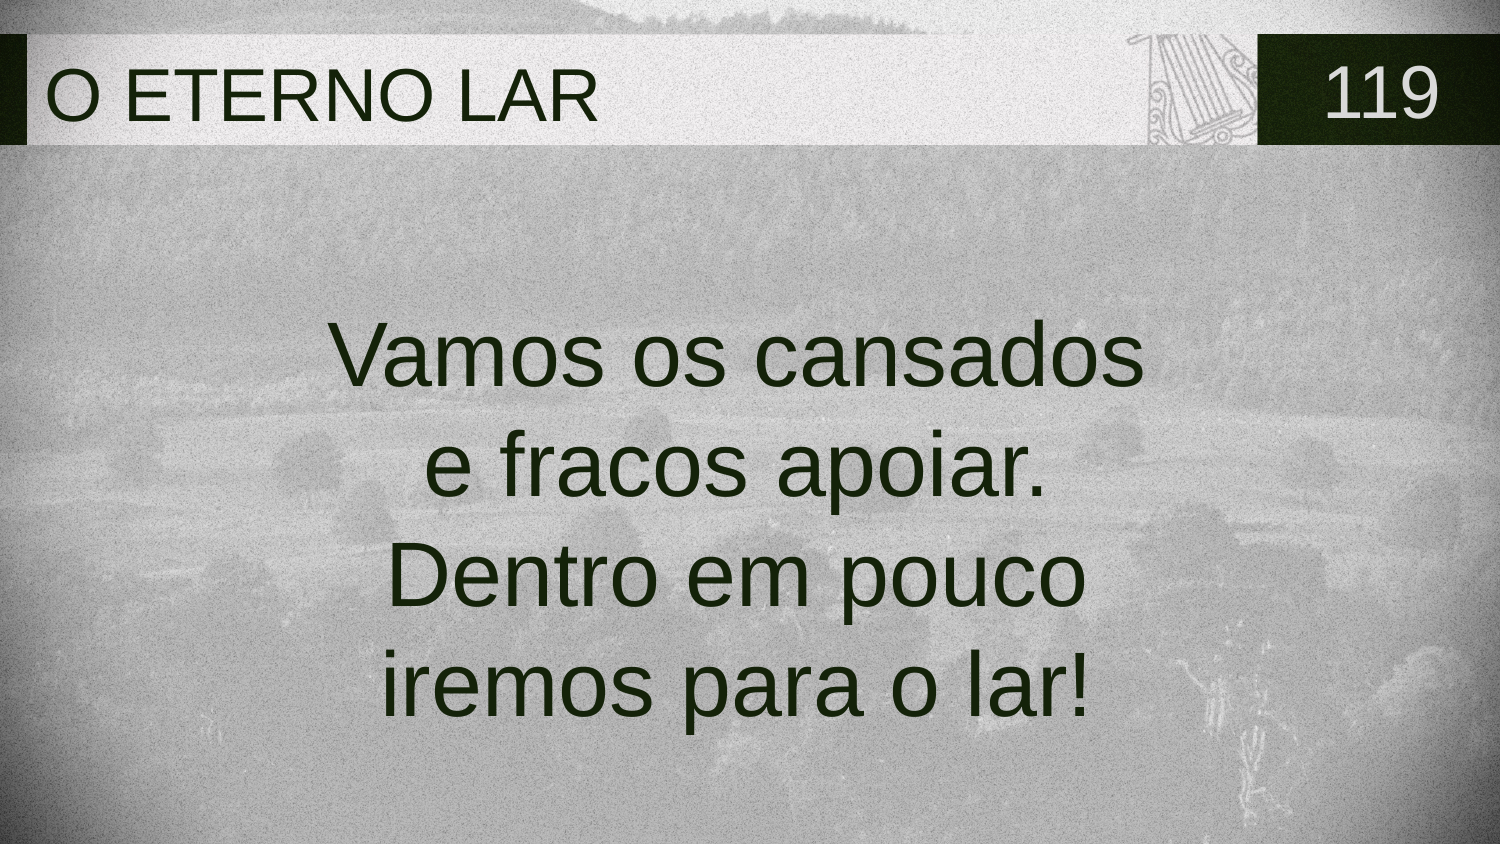

# O ETERNO LAR
119
Vamos os cansados
e fracos apoiar.
Dentro em pouco
iremos para o lar!